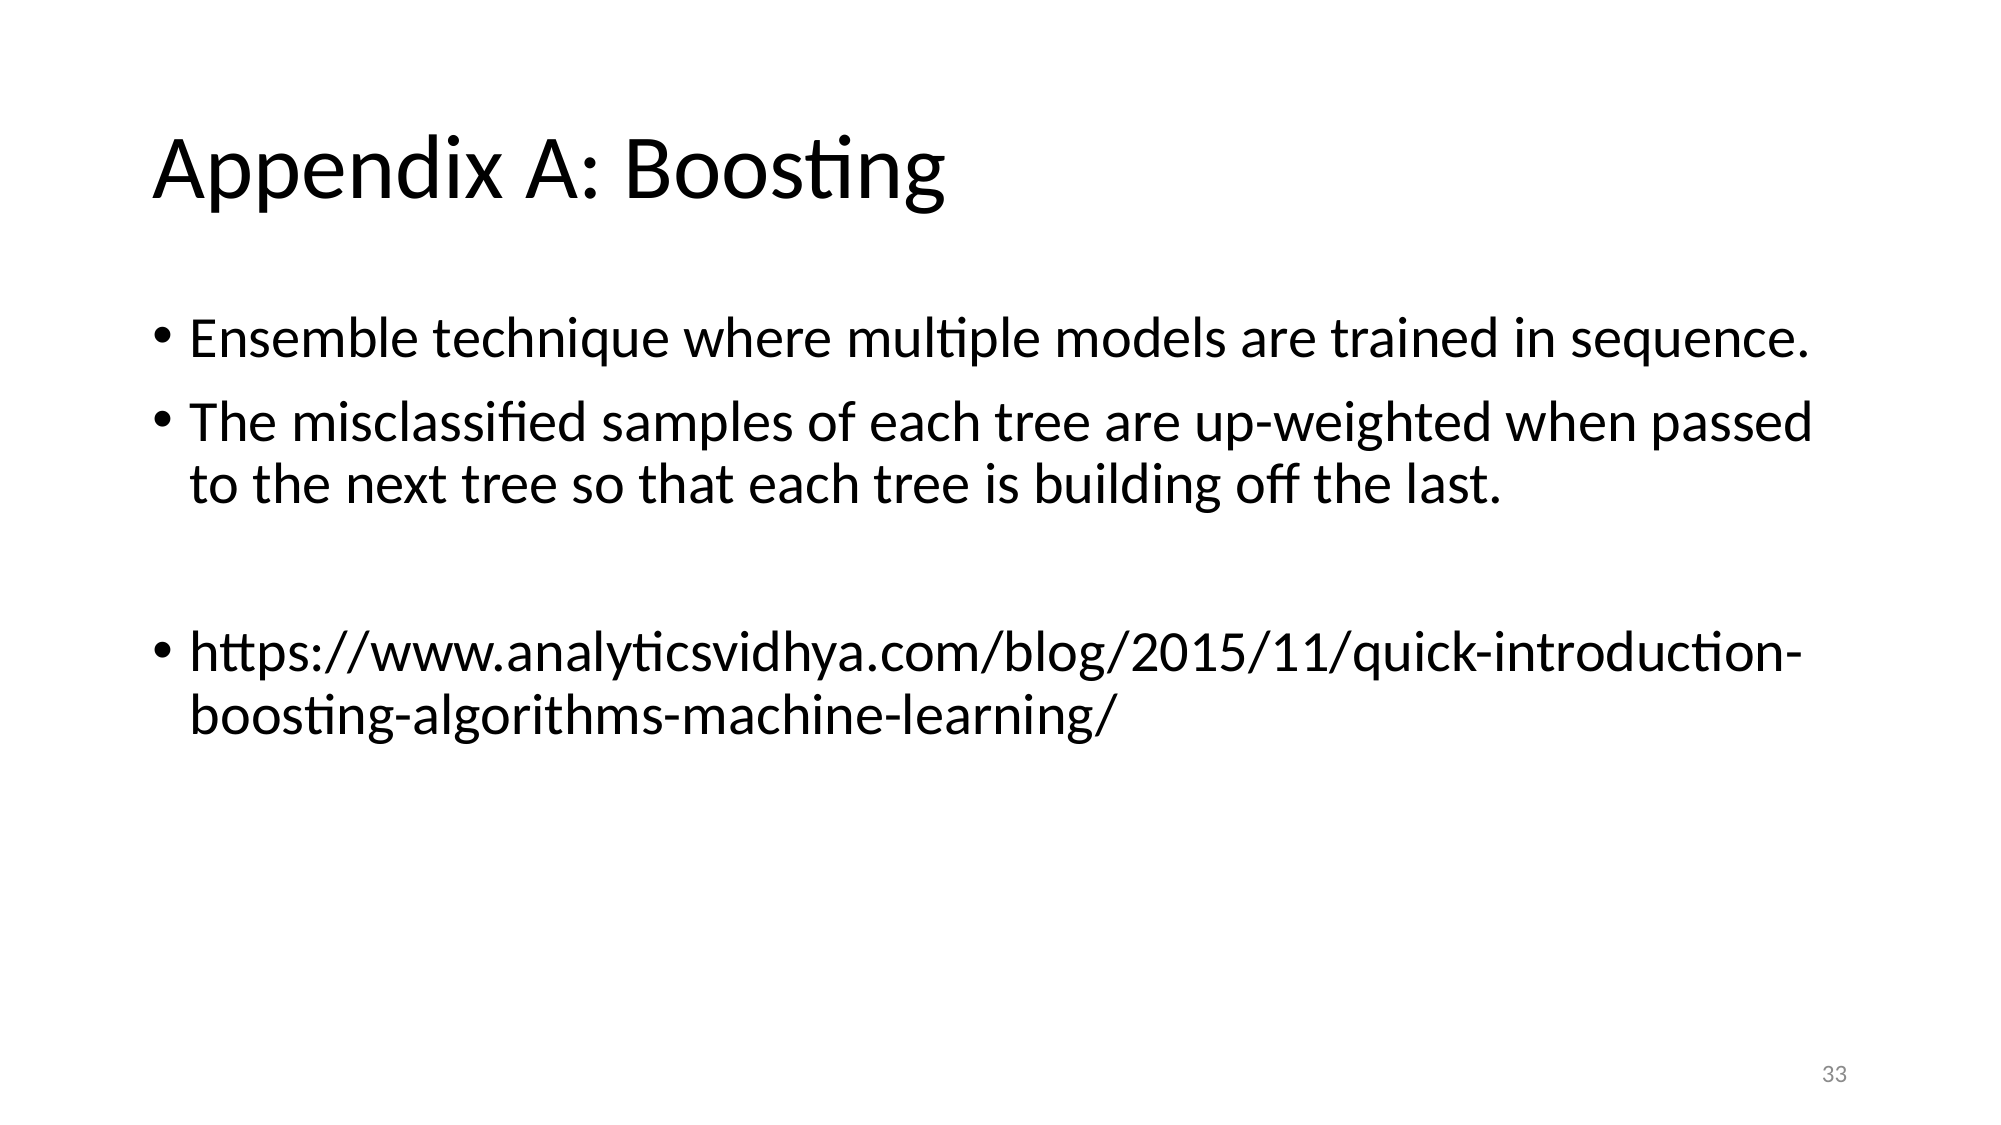

# Appendix A: Boosting
Ensemble technique where multiple models are trained in sequence.
The misclassified samples of each tree are up-weighted when passed to the next tree so that each tree is building off the last.

https://www.analyticsvidhya.com/blog/2015/11/quick-introduction-boosting-algorithms-machine-learning/
33